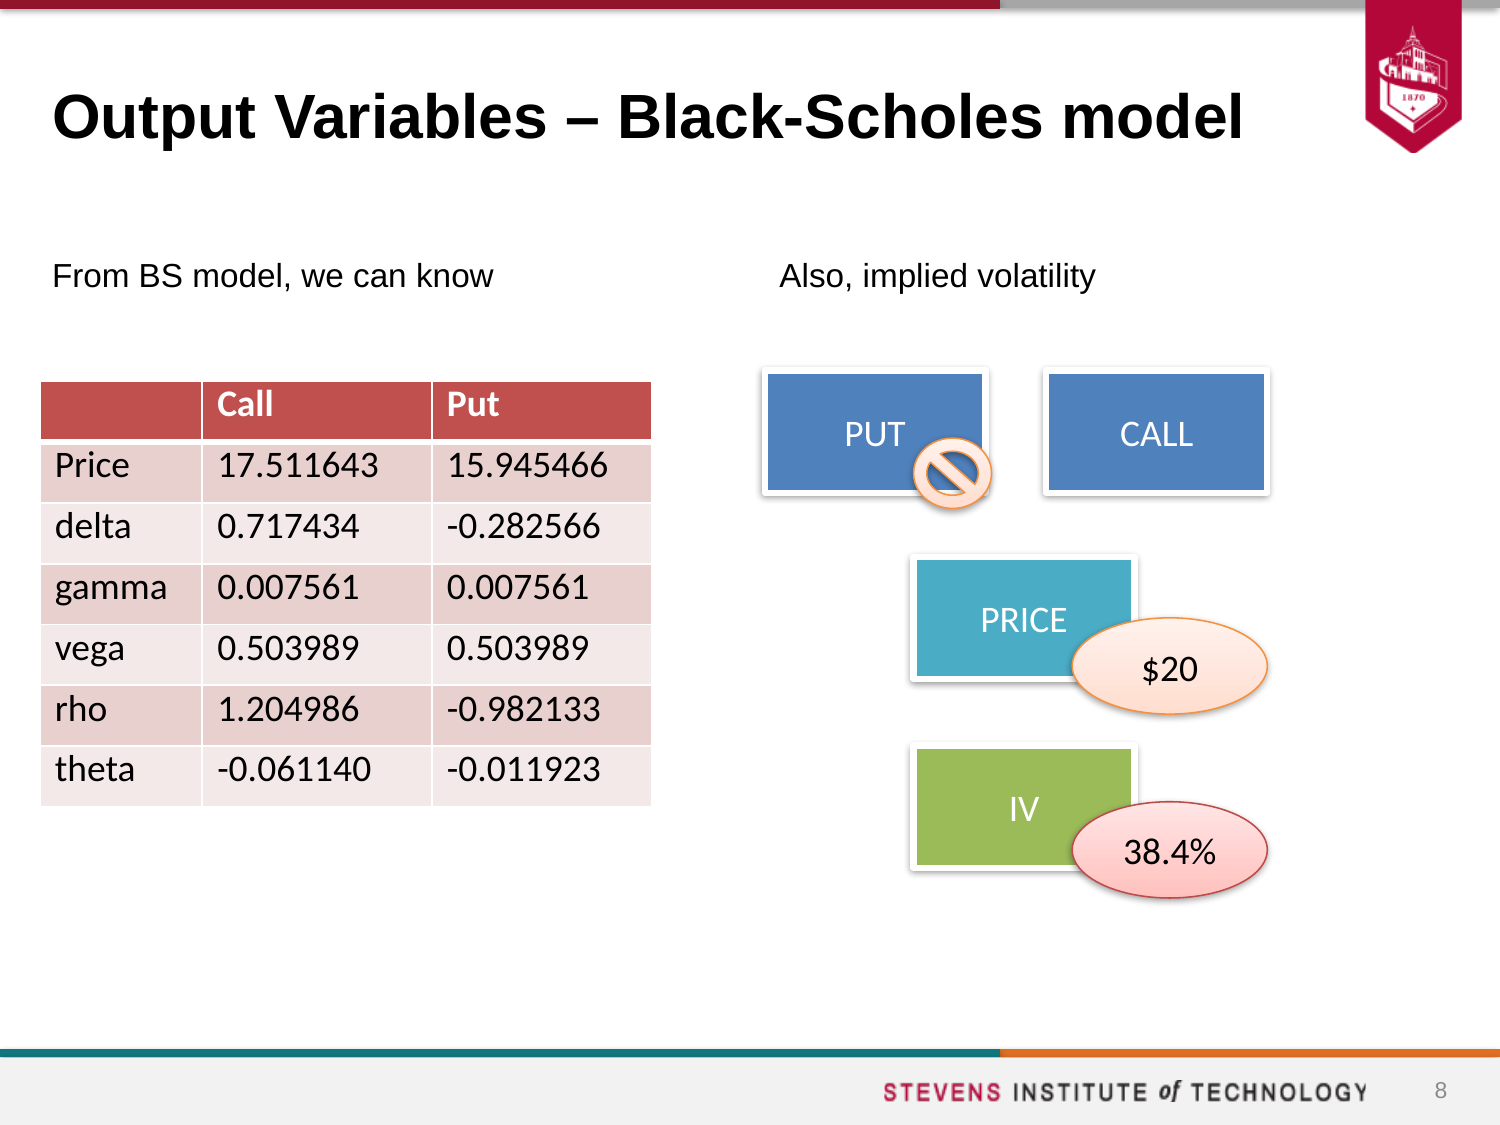

# Output Variables – Black-Scholes model

From BS model, we can know

Also, implied volatility
PUT
CALL
|  | Call | Put |
| --- | --- | --- |
| Price | 17.511643 | 15.945466 |
| delta | 0.717434 | -0.282566 |
| gamma | 0.007561 | 0.007561 |
| vega | 0.503989 | 0.503989 |
| rho | 1.204986 | -0.982133 |
| theta | -0.061140 | -0.011923 |

PRICE
$20
IV
38.4%
8